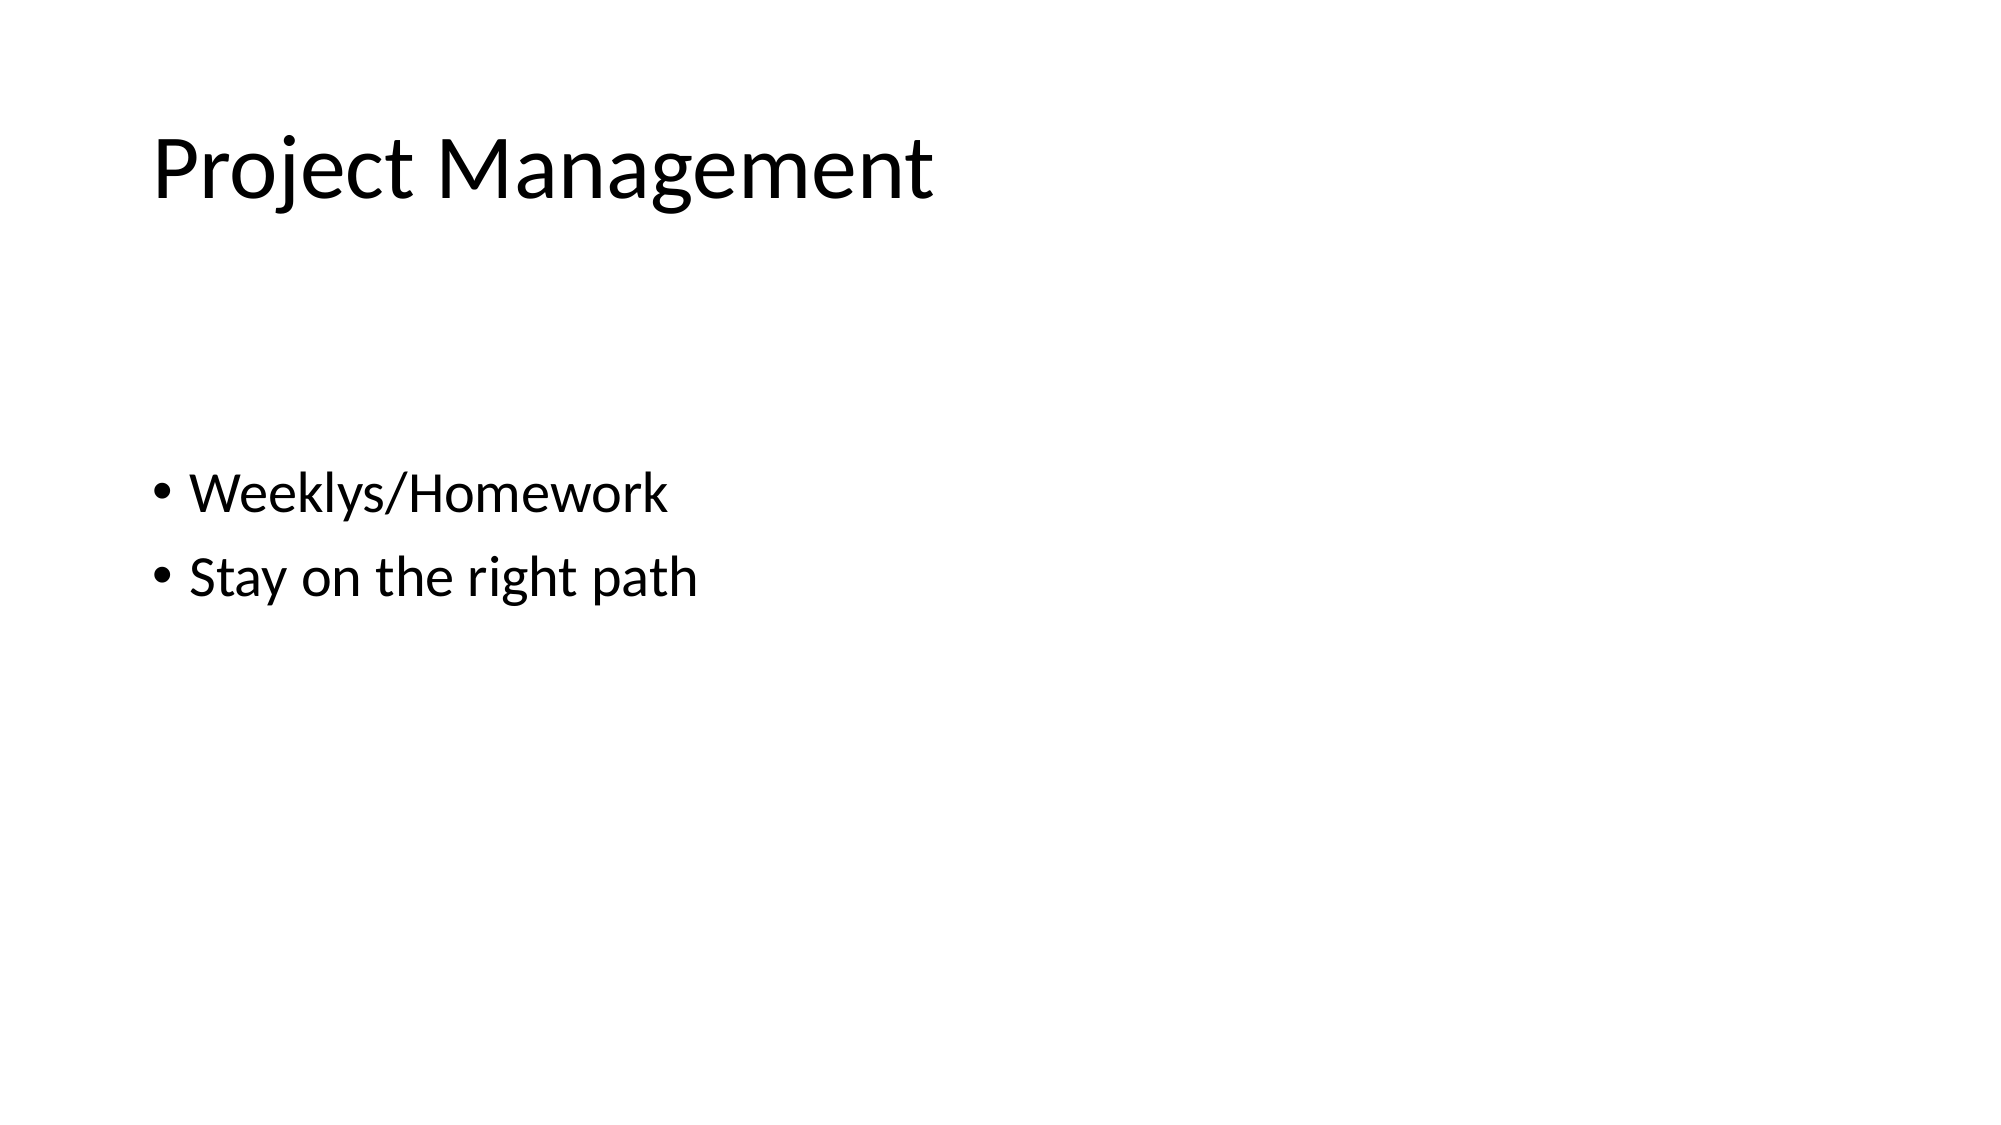

Project Management

Weeklys/Homework
Stay on the right path